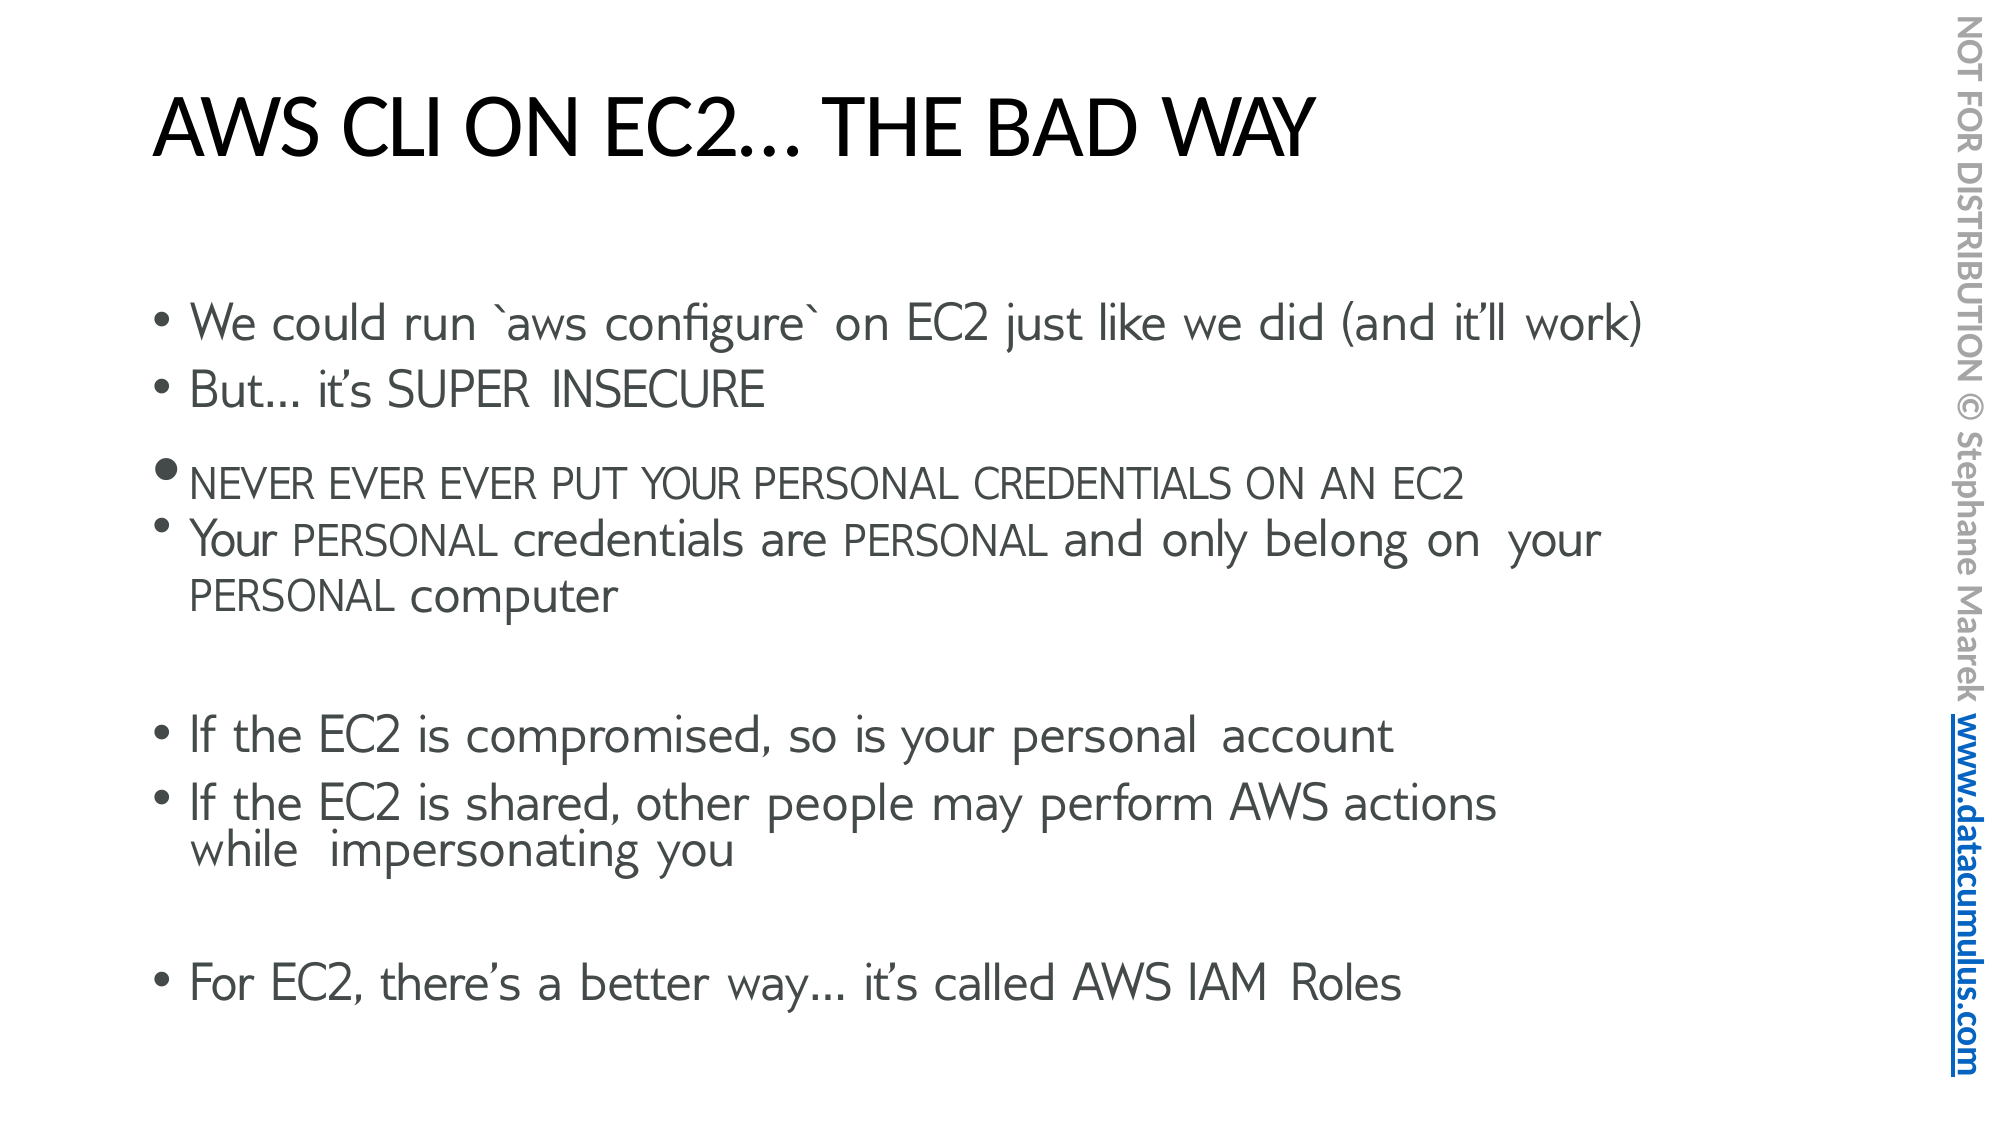

NOT FOR DISTRIBUTION © Stephane Maarek www.datacumulus.com
# AWS CLI ON EC2… THE BAD WAY
We could run `aws configure` on EC2 just like we did (and it’ll work)
But… it’s SUPER INSECURE
NEVER EVER EVER PUT YOUR PERSONAL CREDENTIALS ON AN EC2
Your PERSONAL credentials are PERSONAL and only belong on your
PERSONAL computer

If the EC2 is compromised, so is your personal account
If the EC2 is shared, other people may perform AWS actions while  impersonating you

For EC2, there’s a better way… it’s called AWS IAM Roles
© Stephane Maarek